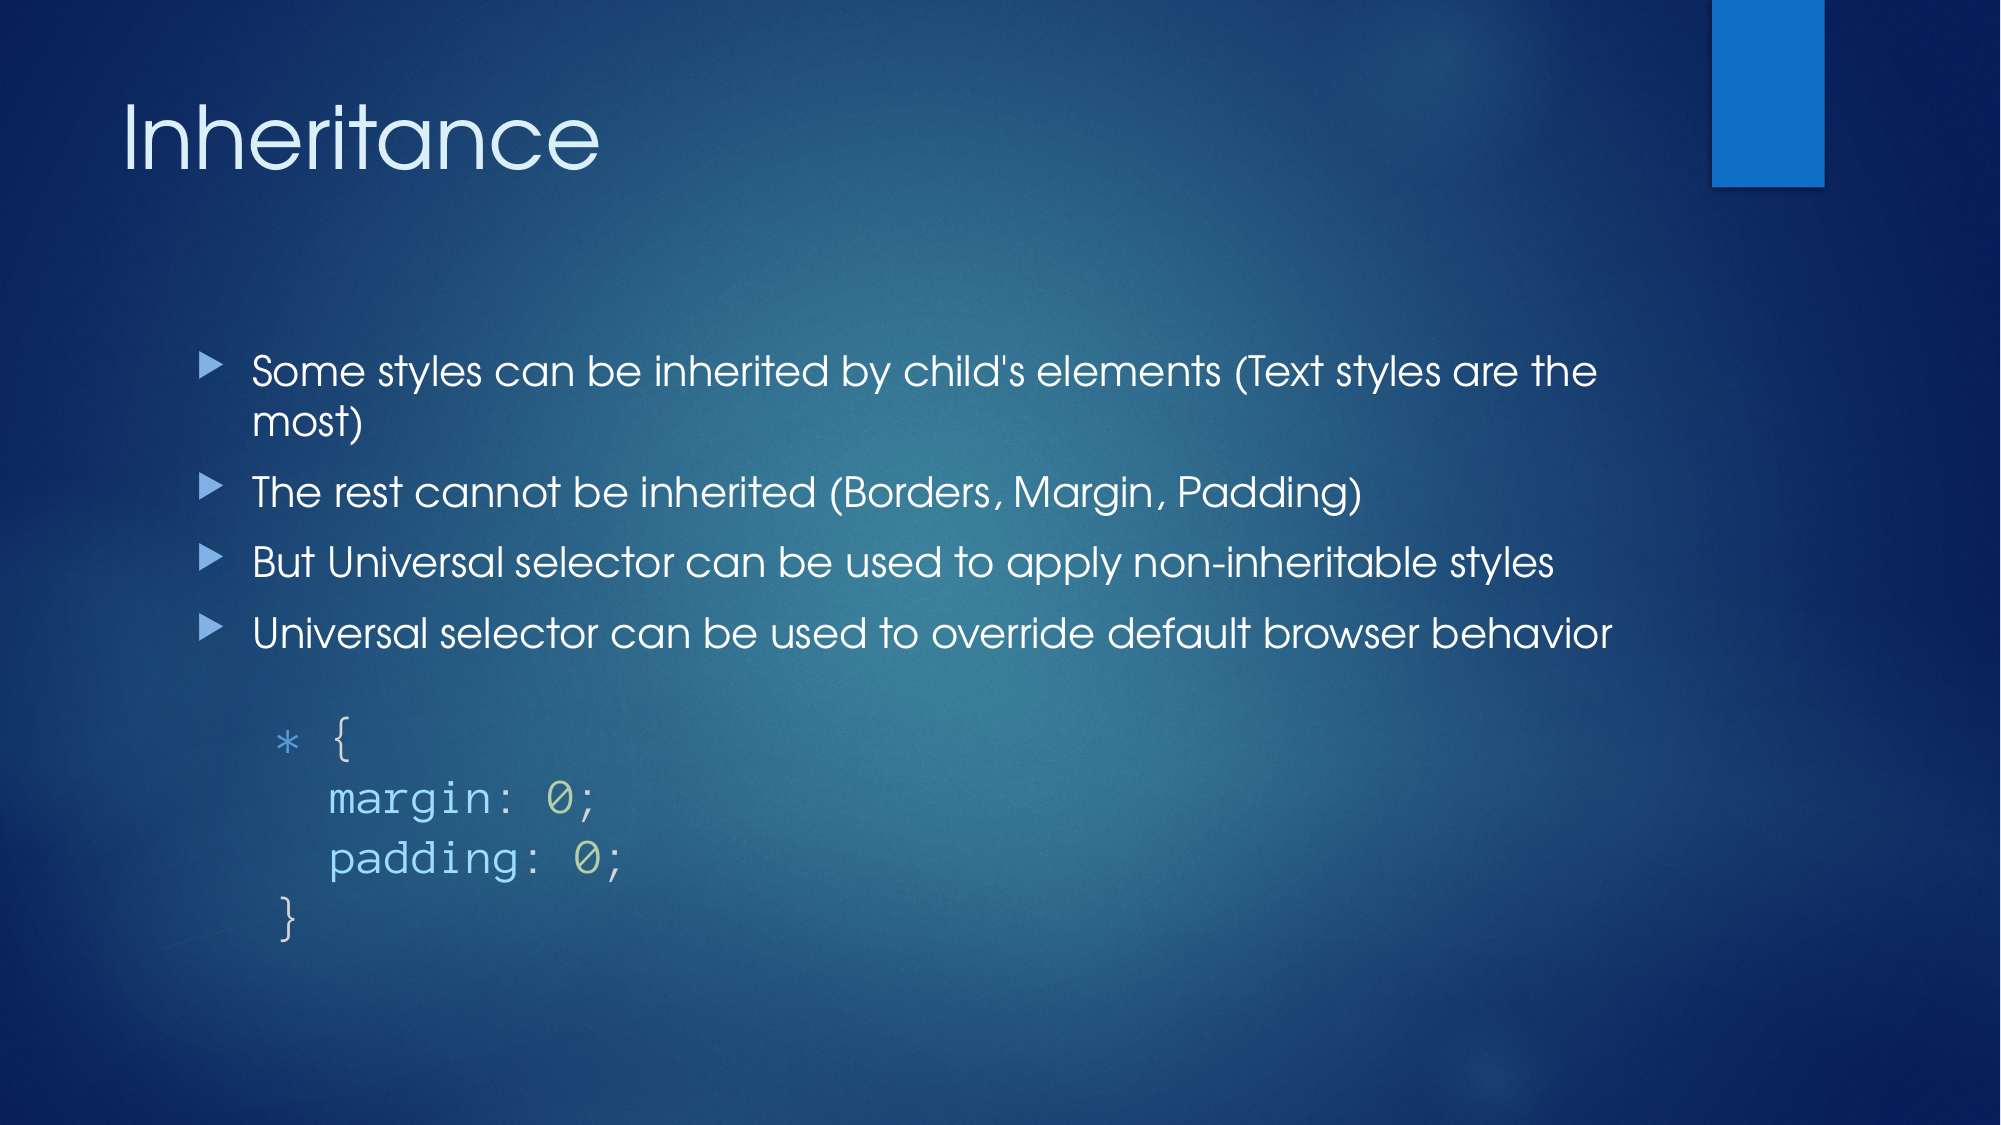

# Inheritance
Some styles can be inherited by child's elements (Text styles are the most)
The rest cannot be inherited (Borders, Margin, Padding)
But Universal selector can be used to apply non-inheritable styles
Universal selector can be used to override default browser behavior

* {
  margin: 0;
  padding: 0;
}